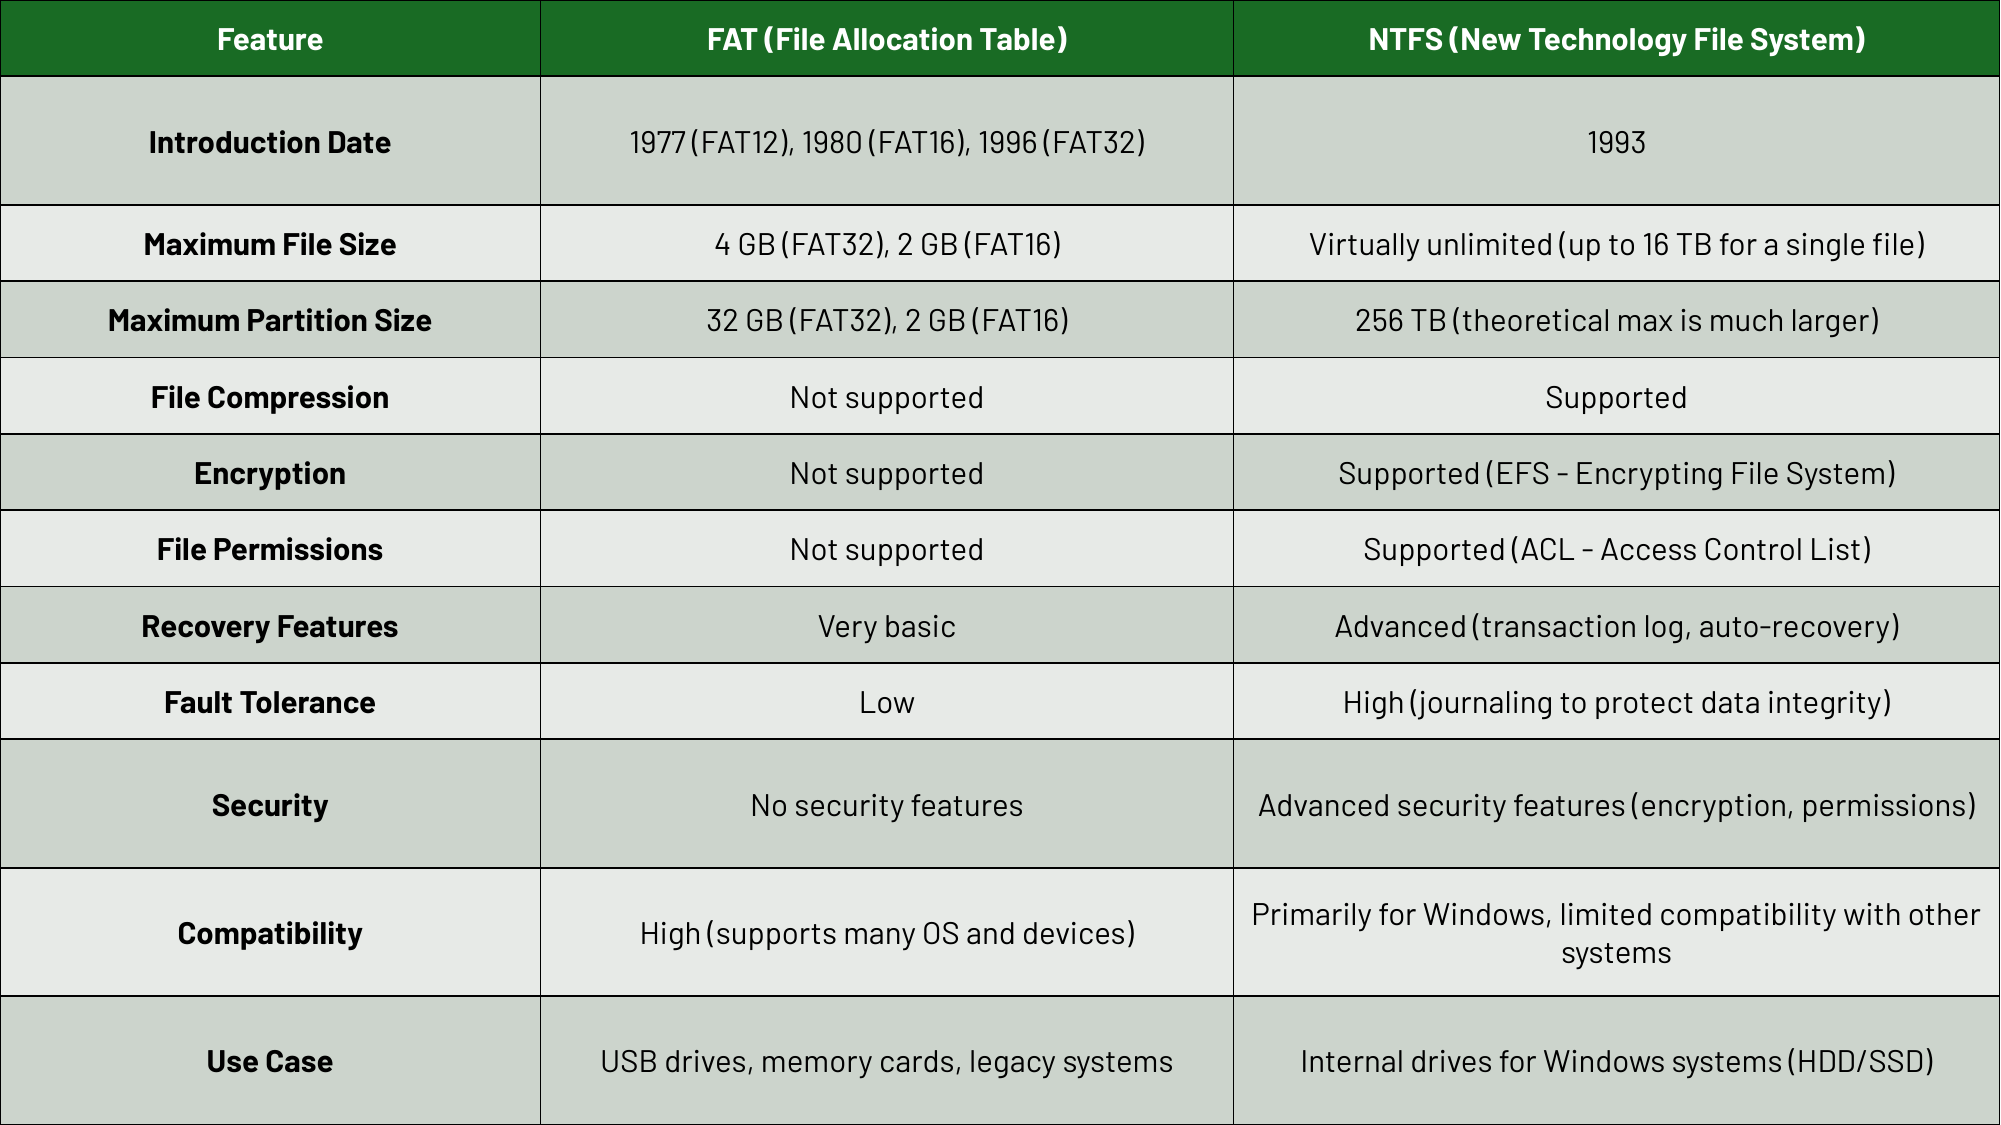

| Feature | FAT (File Allocation Table) | NTFS (New Technology File System) |
| --- | --- | --- |
| Introduction Date | 1977 (FAT12), 1980 (FAT16), 1996 (FAT32) | 1993 |
| Maximum File Size | 4 GB (FAT32), 2 GB (FAT16) | Virtually unlimited (up to 16 TB for a single file) |
| Maximum Partition Size | 32 GB (FAT32), 2 GB (FAT16) | 256 TB (theoretical max is much larger) |
| File Compression | Not supported | Supported |
| Encryption | Not supported | Supported (EFS - Encrypting File System) |
| File Permissions | Not supported | Supported (ACL - Access Control List) |
| Recovery Features | Very basic | Advanced (transaction log, auto-recovery) |
| Fault Tolerance | Low | High (journaling to protect data integrity) |
| Security | No security features | Advanced security features (encryption, permissions) |
| Compatibility | High (supports many OS and devices) | Primarily for Windows, limited compatibility with other systems |
| Use Case | USB drives, memory cards, legacy systems | Internal drives for Windows systems (HDD/SSD) |